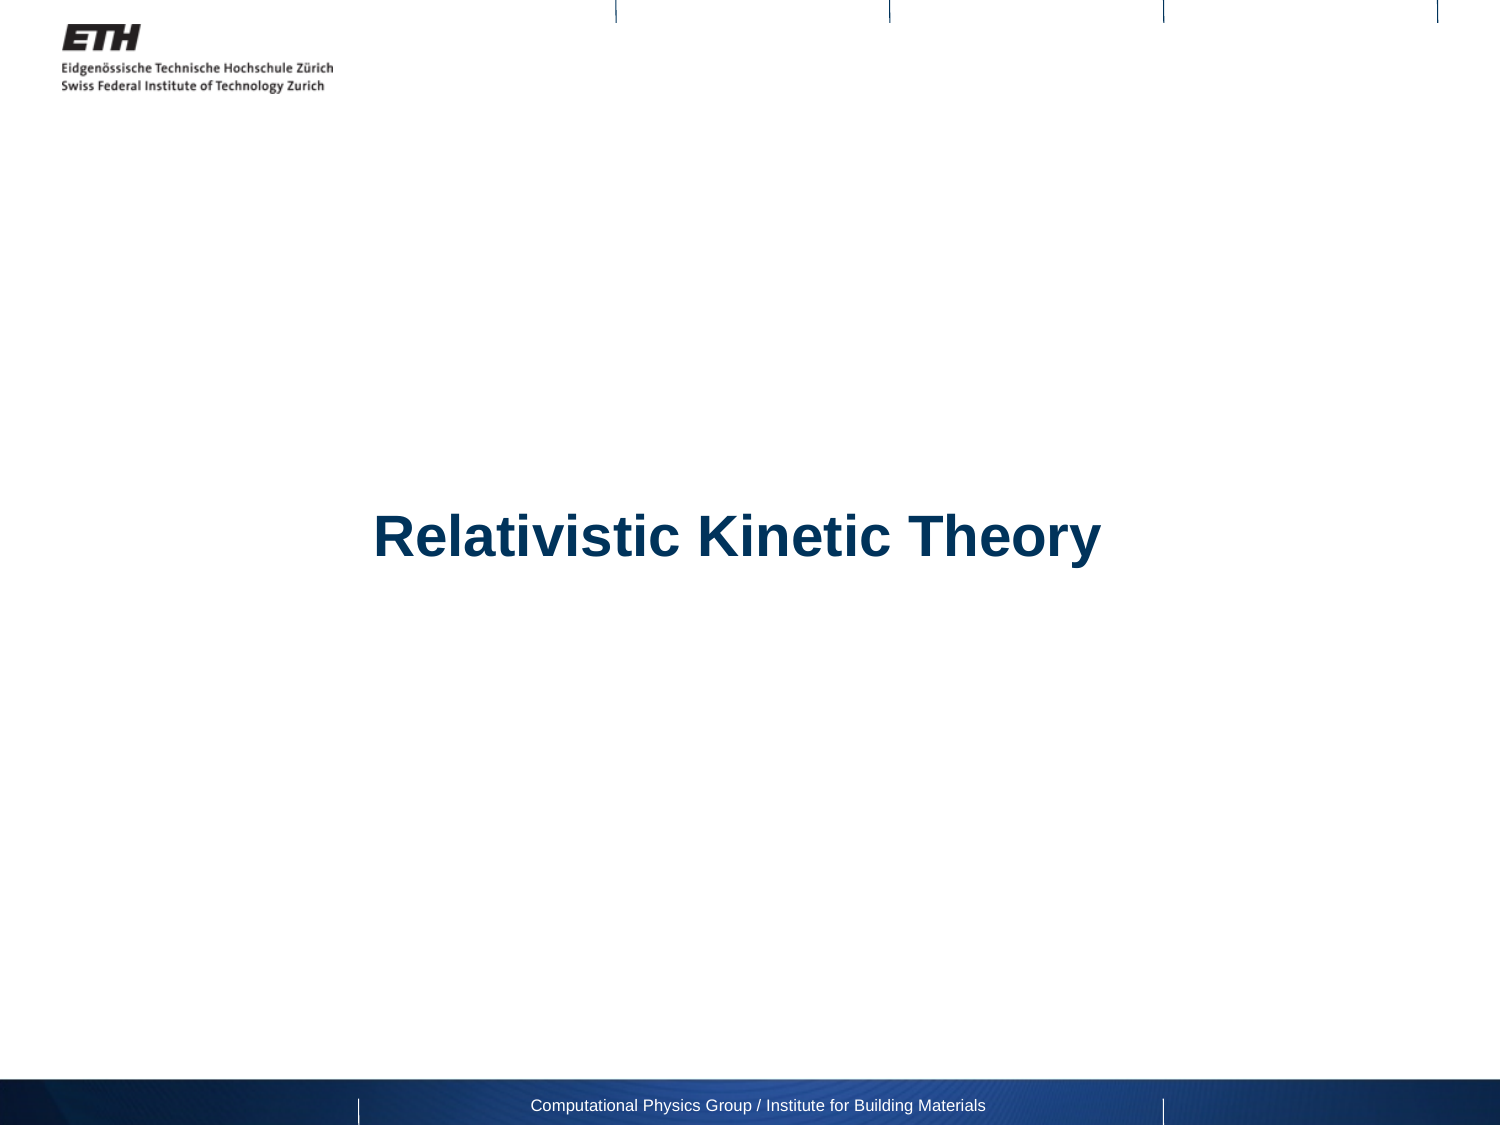

# Relativistic Kinetic Theory
Computational Physics Group / Institute for Building Materials